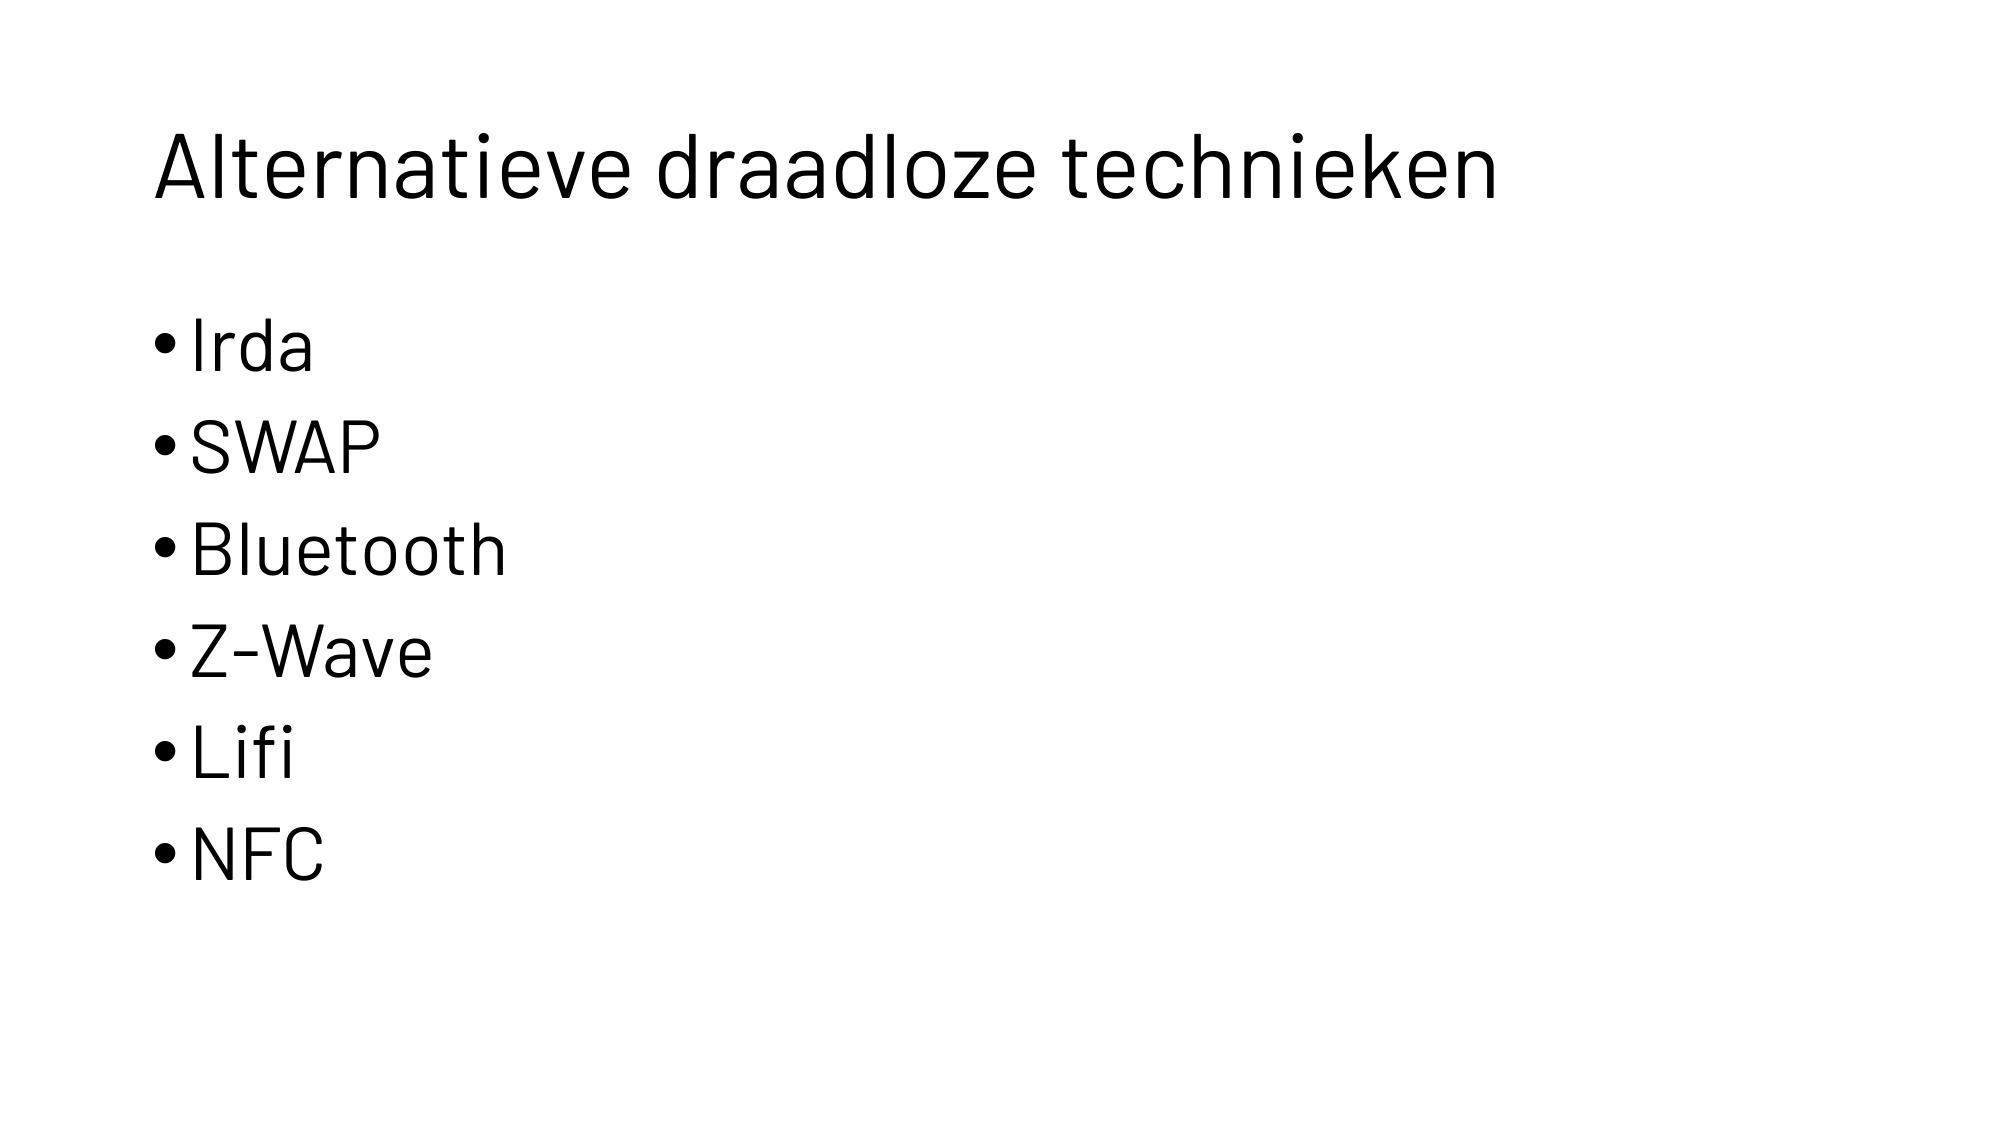

# Alternatieve draadloze technieken
Irda
SWAP
Bluetooth
Z-Wave
Lifi
NFC